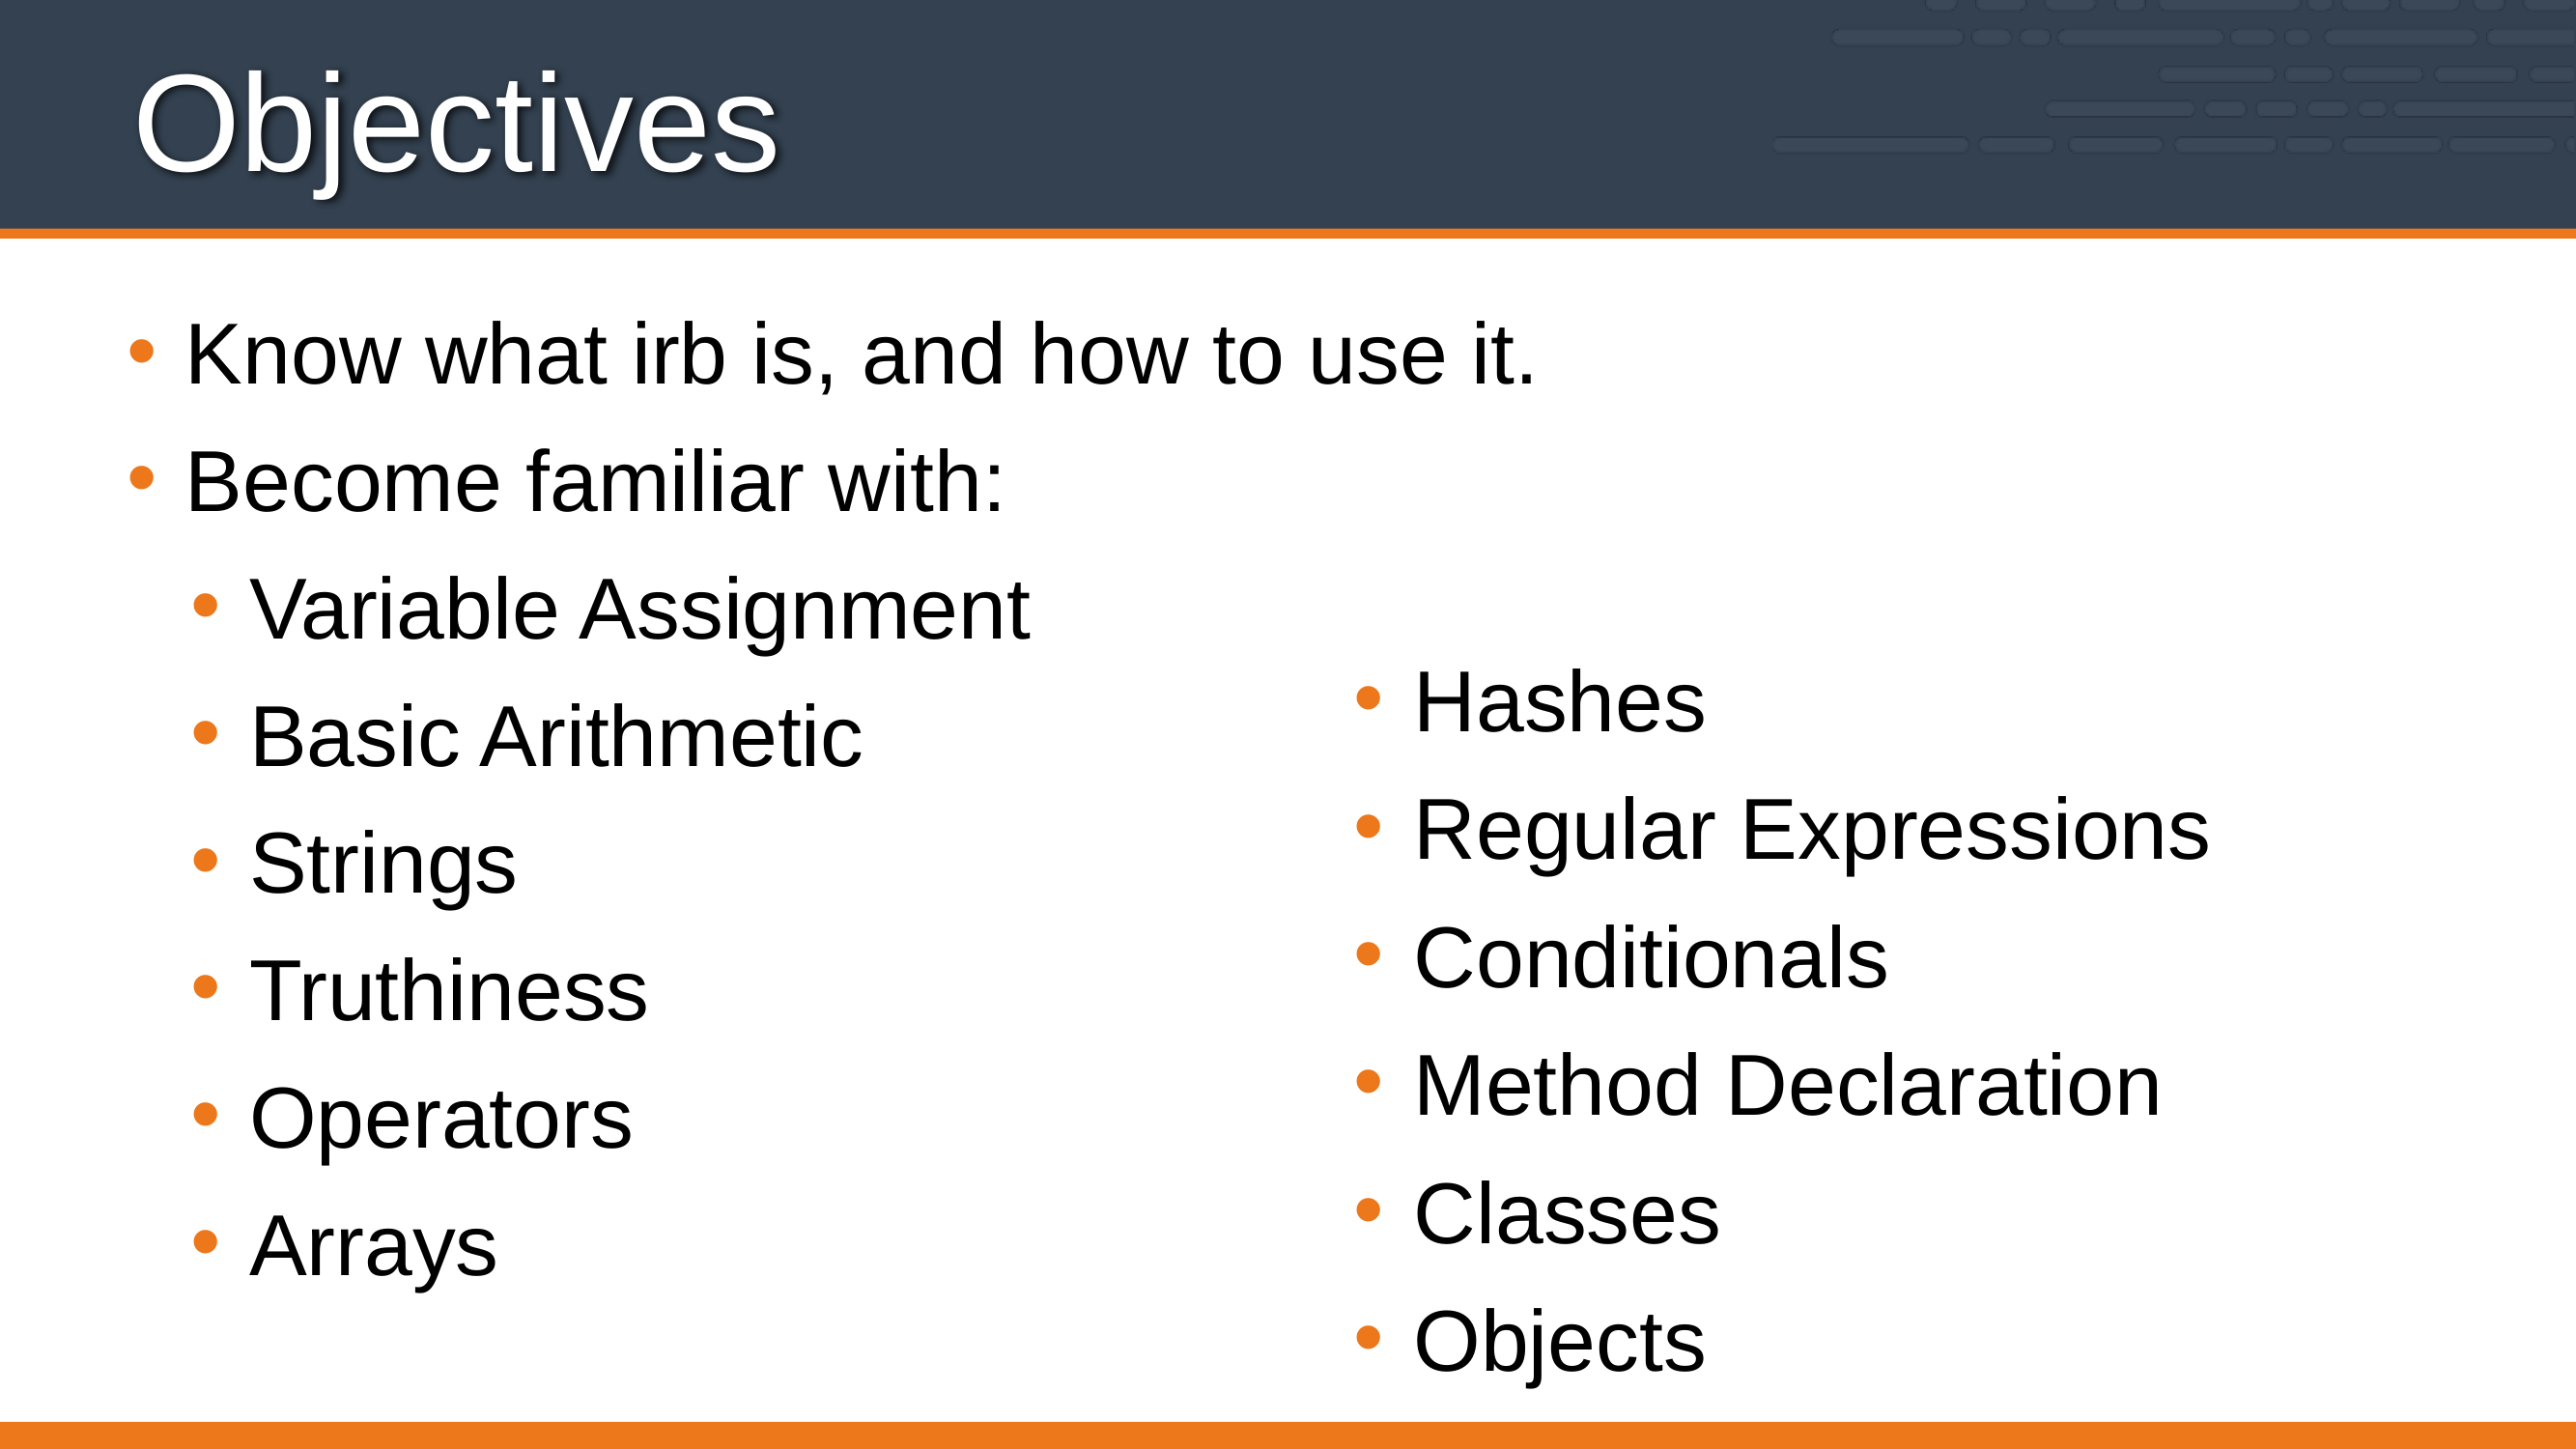

# Objectives
Know what irb is, and how to use it.
Become familiar with:
Variable Assignment
Basic Arithmetic
Strings
Truthiness
Operators
Arrays
Hashes
Regular Expressions
Conditionals
Method Declaration
Classes
Objects